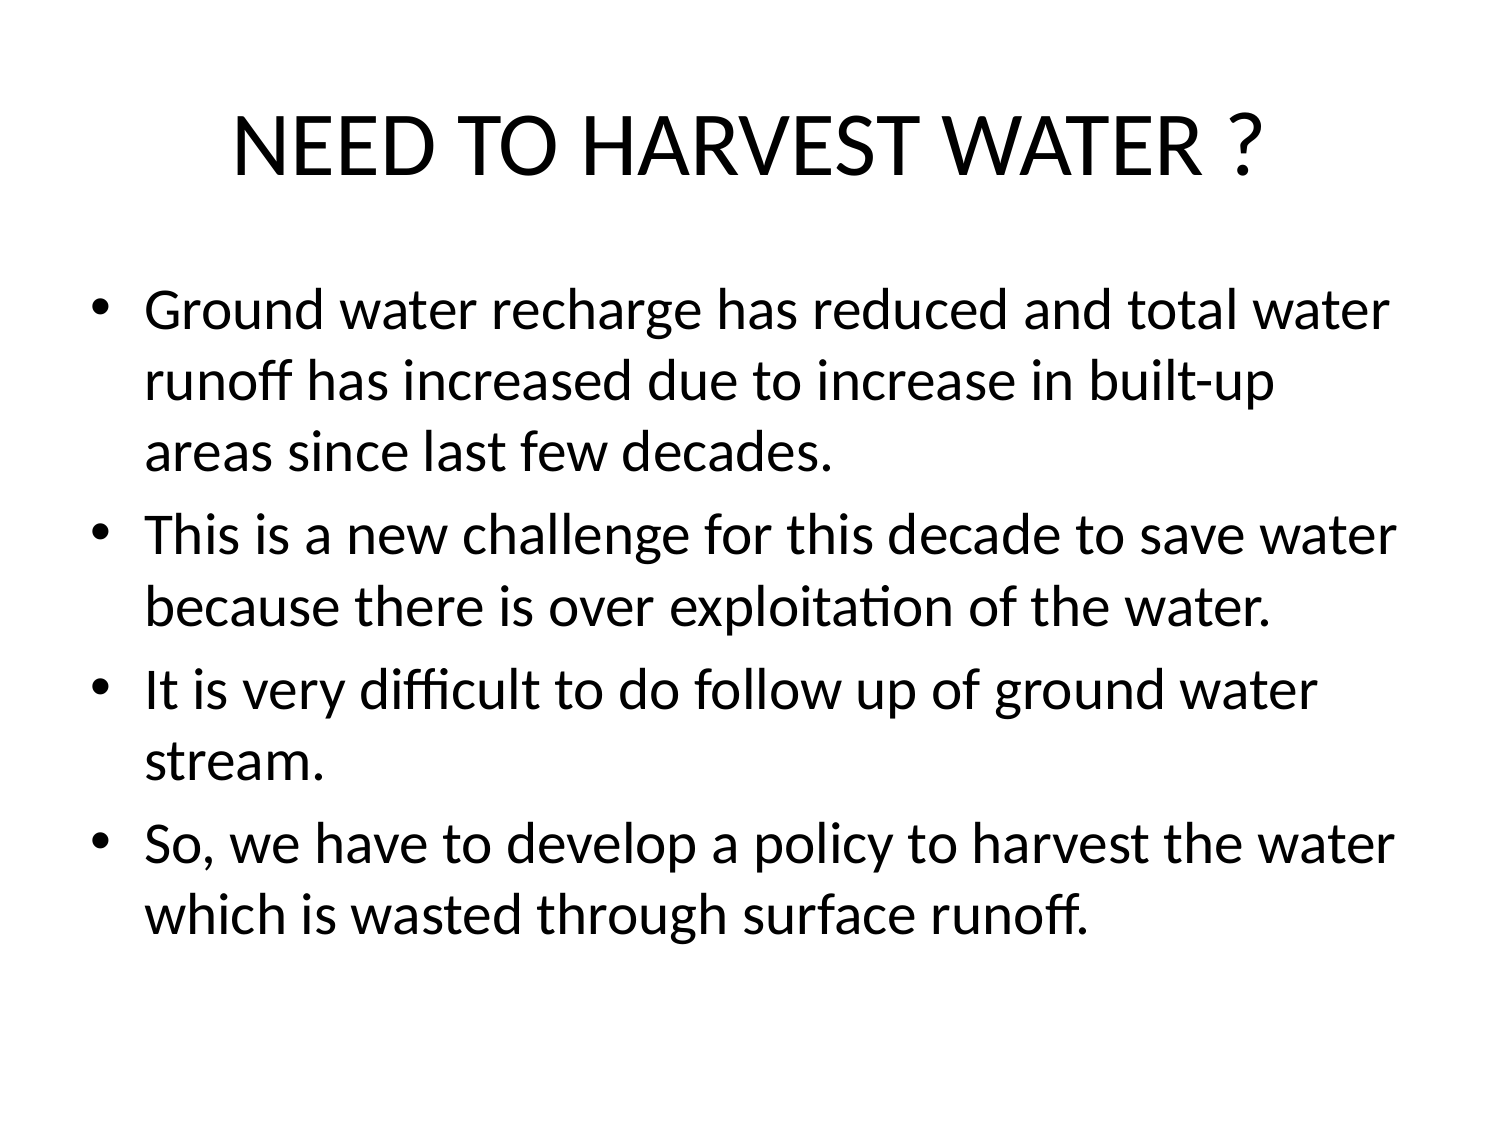

# NEED TO HARVEST WATER ?
Ground water recharge has reduced and total water runoff has increased due to increase in built-up areas since last few decades.
This is a new challenge for this decade to save water because there is over exploitation of the water.
It is very difficult to do follow up of ground water stream.
So, we have to develop a policy to harvest the water which is wasted through surface runoff.